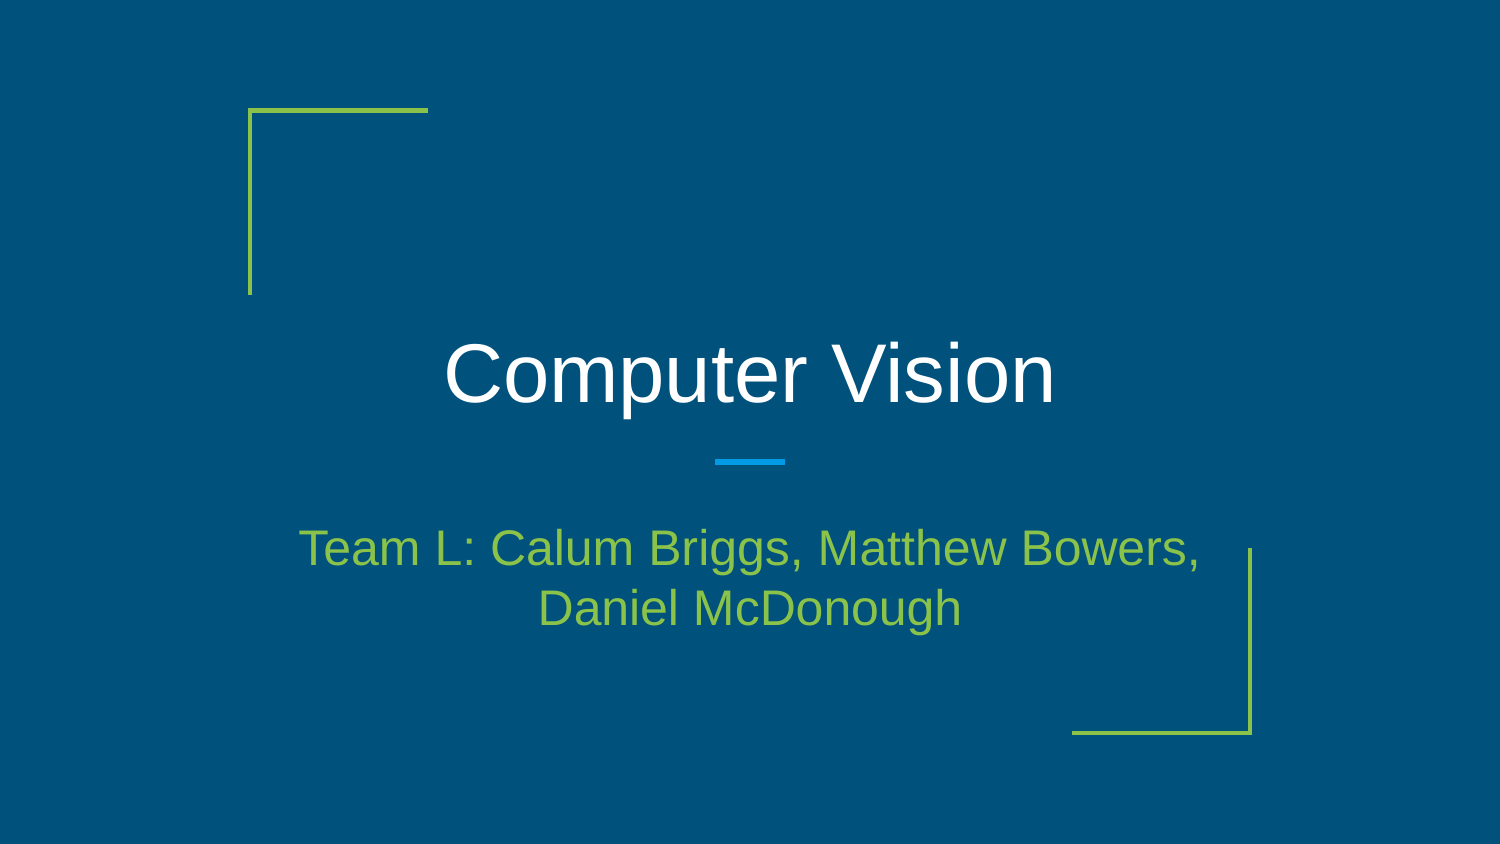

# Computer Vision
Team L: Calum Briggs, Matthew Bowers, Daniel McDonough